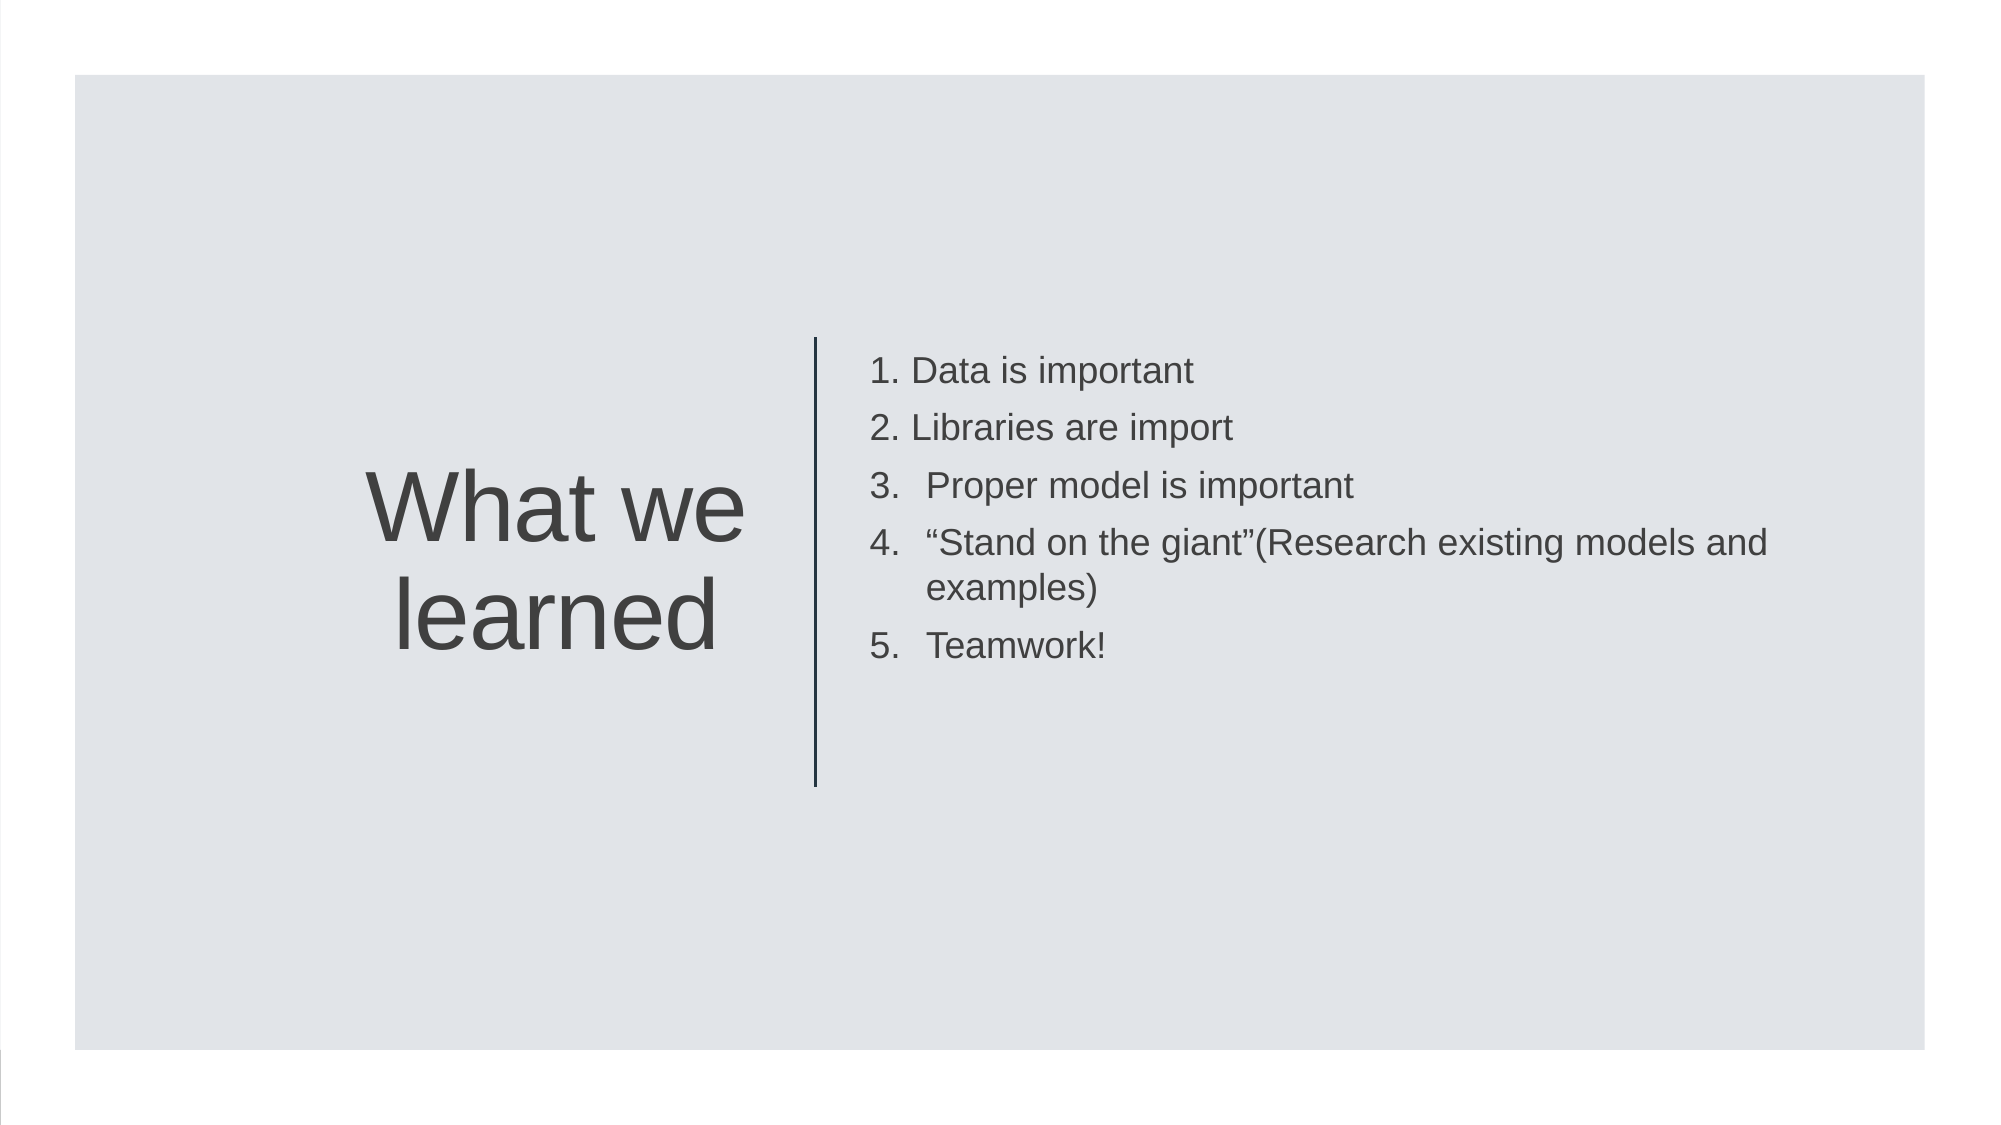

1. Data is important
2. Libraries are import
Proper model is important
“Stand on the giant”(Research existing models and examples)
Teamwork!

# What we learned